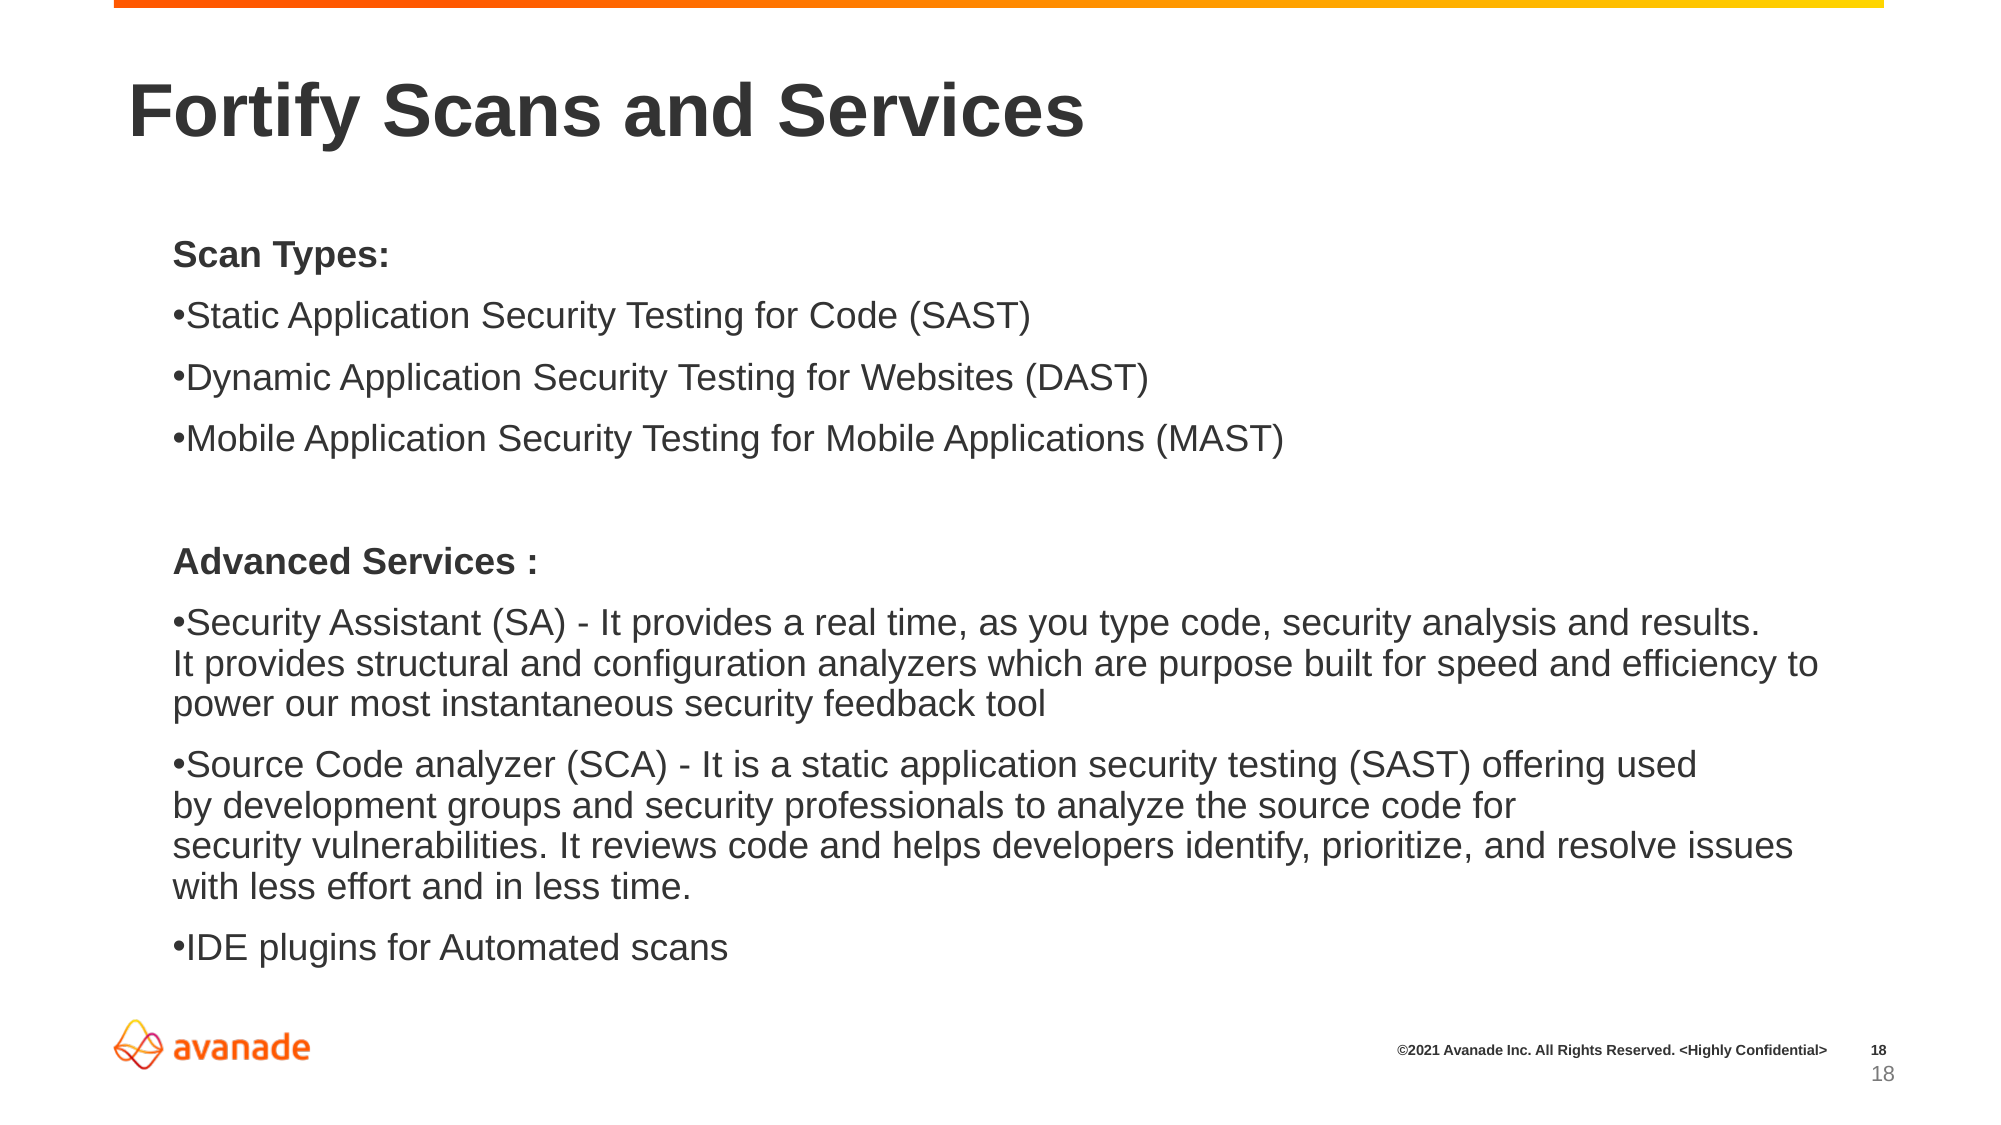

# Fortify Scans and Services
​Scan Types:​
Static Application Security Testing for Code (SAST)​
Dynamic Application Security Testing for Websites (DAST)​
Mobile Application Security Testing for Mobile Applications (MAST)​

Advanced Services :​
Security Assistant (SA) - It provides a real time, as you type code, security analysis and results. It provides structural and configuration analyzers which are purpose built for speed and efficiency to power our most instantaneous security feedback tool​
Source Code analyzer (SCA) - It is a static application security testing (SAST) offering used by development groups and security professionals to analyze the source code for security vulnerabilities. It reviews code and helps developers identify, prioritize, and resolve issues with less effort and in less time.​
IDE plugins for Automated scans

18